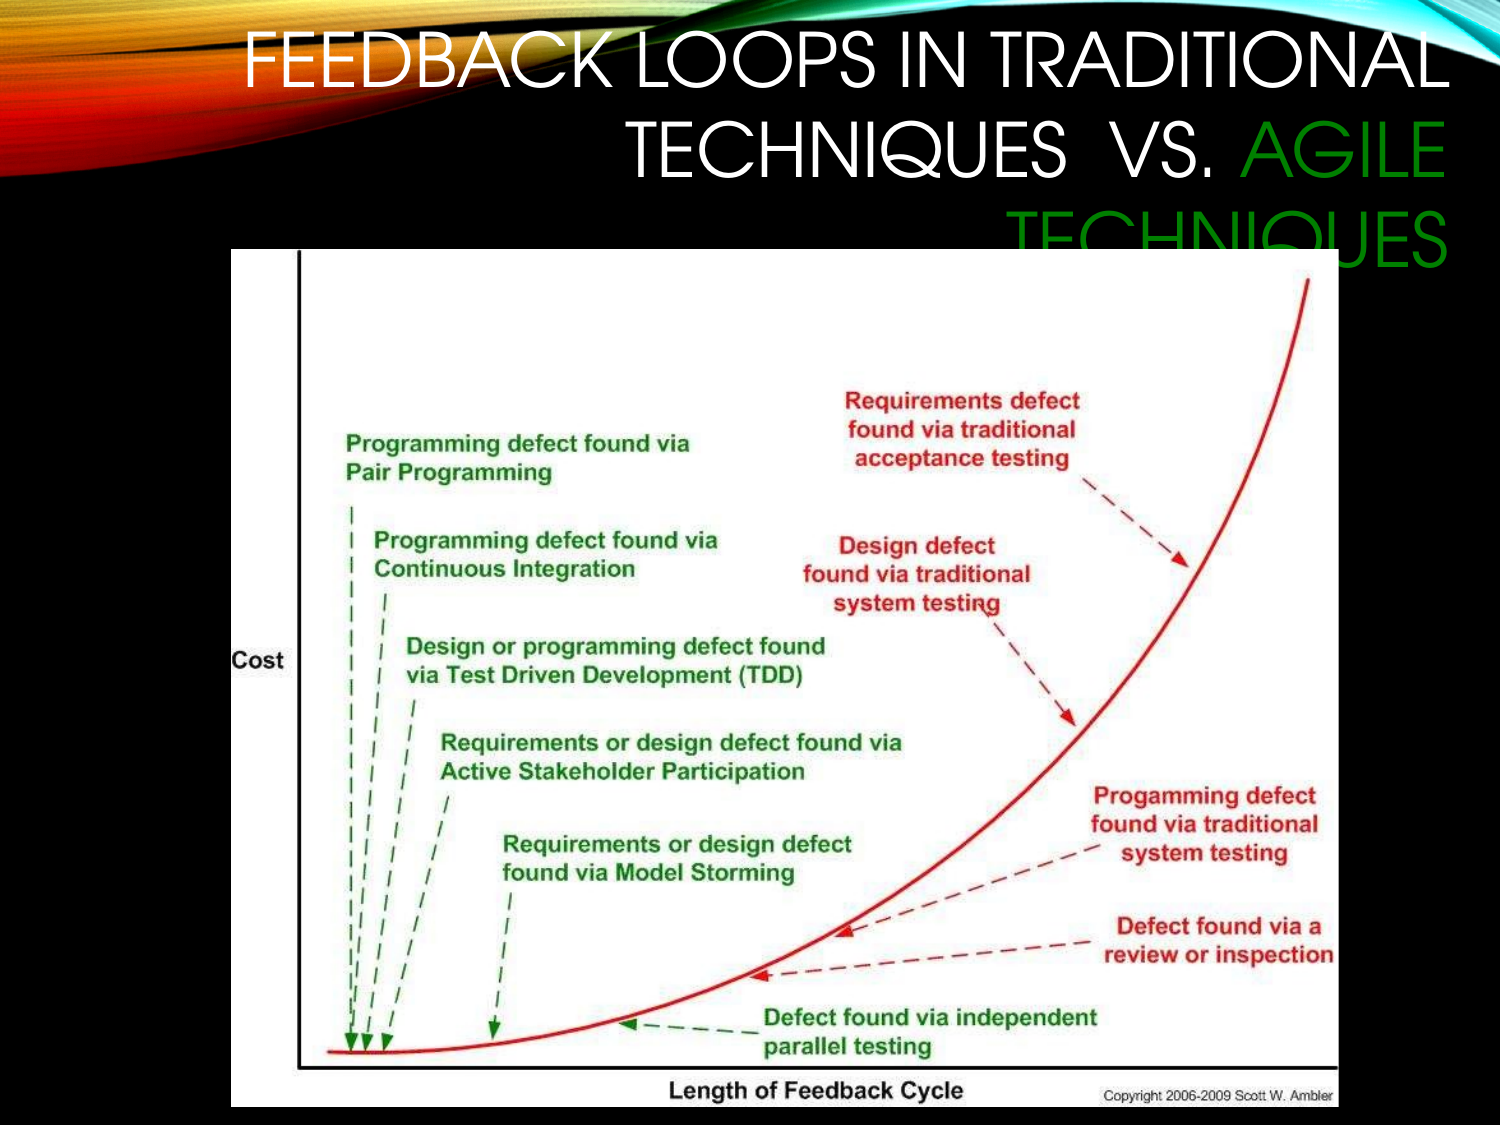

# Feedback Loops in Traditional Techniques  vs. Agile Techniques